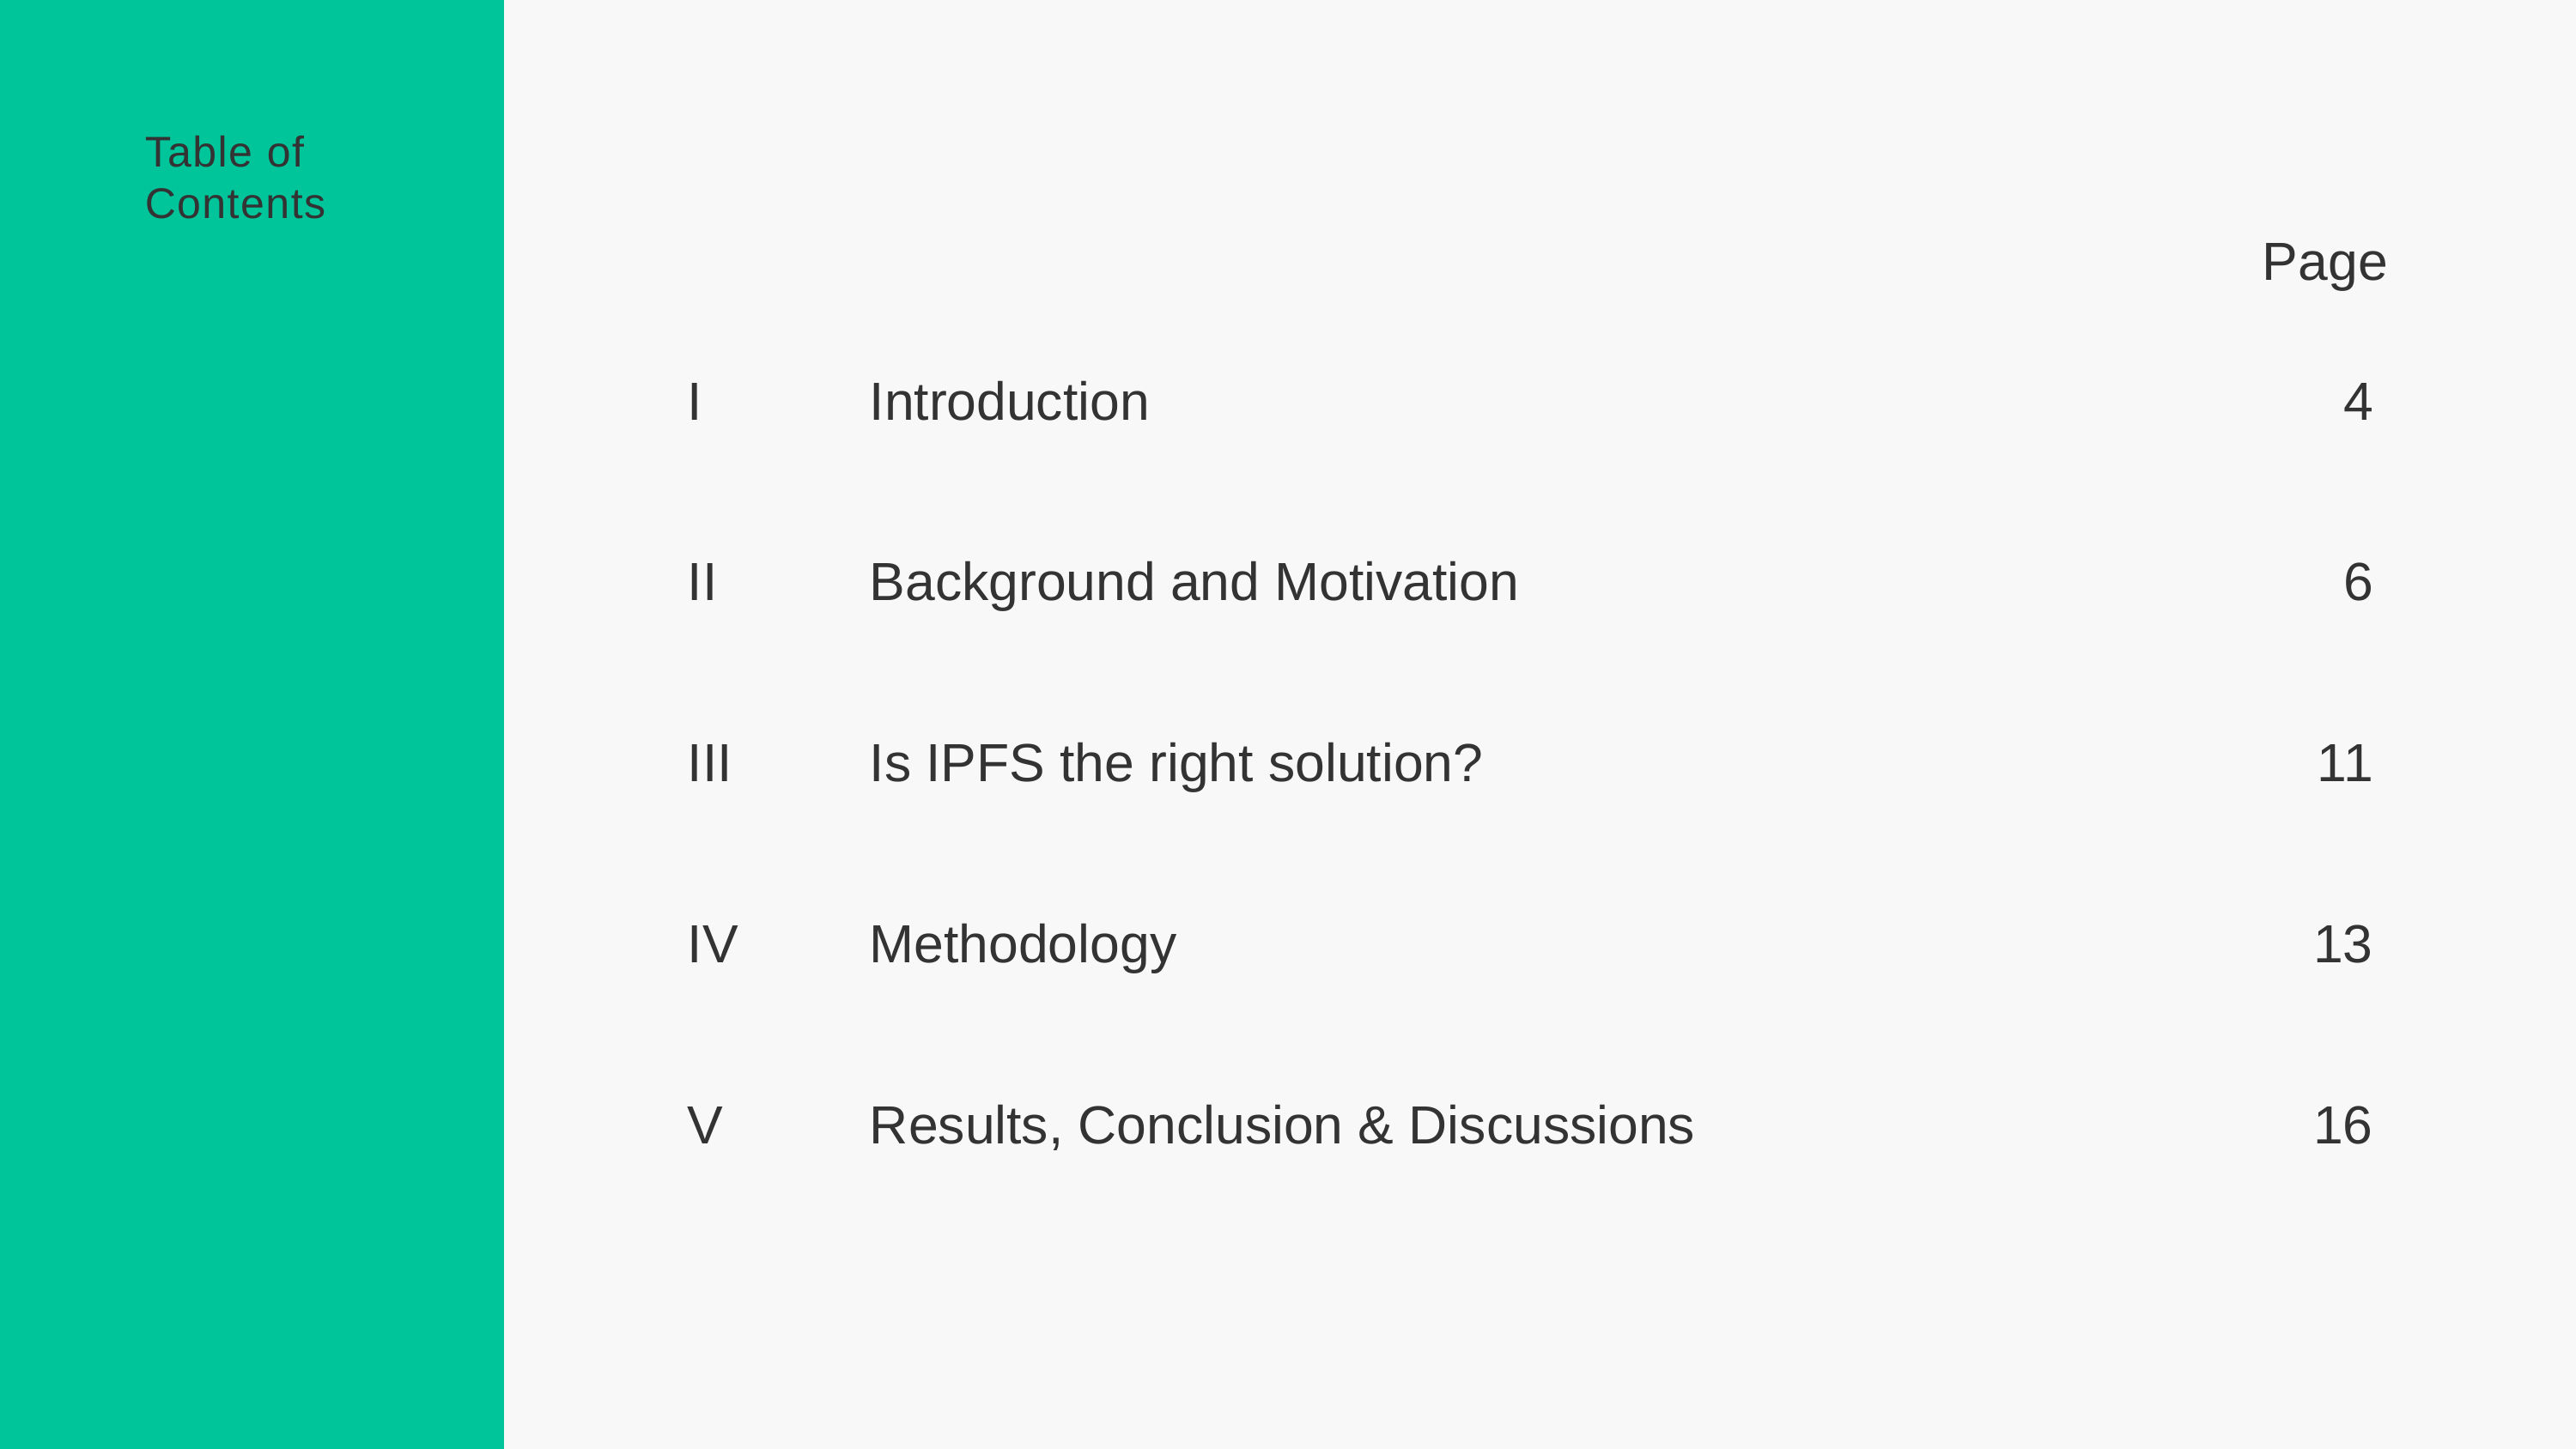

Table of
Contents
Page
I
Introduction
4
II
Background and Motivation
6
III
Is IPFS the right solution?
11
IV
Methodology
13
V
Results, Conclusion & Discussions
16